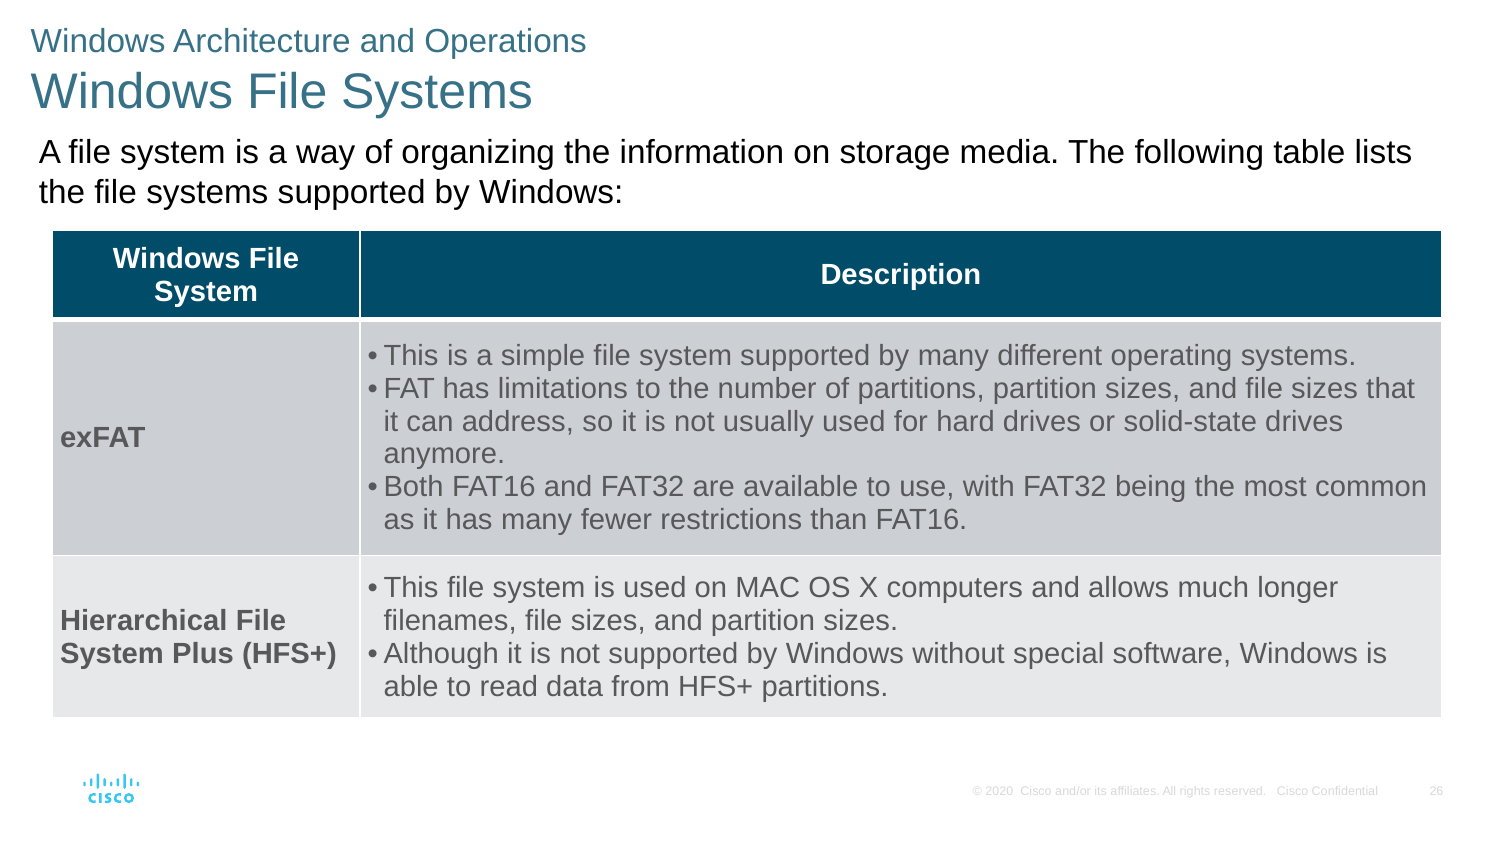

# Windows Architecture and Operations Windows File Systems
A file system is a way of organizing the information on storage media. The following table lists the file systems supported by Windows:
| Windows File System | Description |
| --- | --- |
| exFAT | This is a simple file system supported by many different operating systems. FAT has limitations to the number of partitions, partition sizes, and file sizes that it can address, so it is not usually used for hard drives or solid-state drives anymore. Both FAT16 and FAT32 are available to use, with FAT32 being the most common as it has many fewer restrictions than FAT16. |
| Hierarchical File System Plus (HFS+) | This file system is used on MAC OS X computers and allows much longer filenames, file sizes, and partition sizes. Although it is not supported by Windows without special software, Windows is able to read data from HFS+ partitions. |